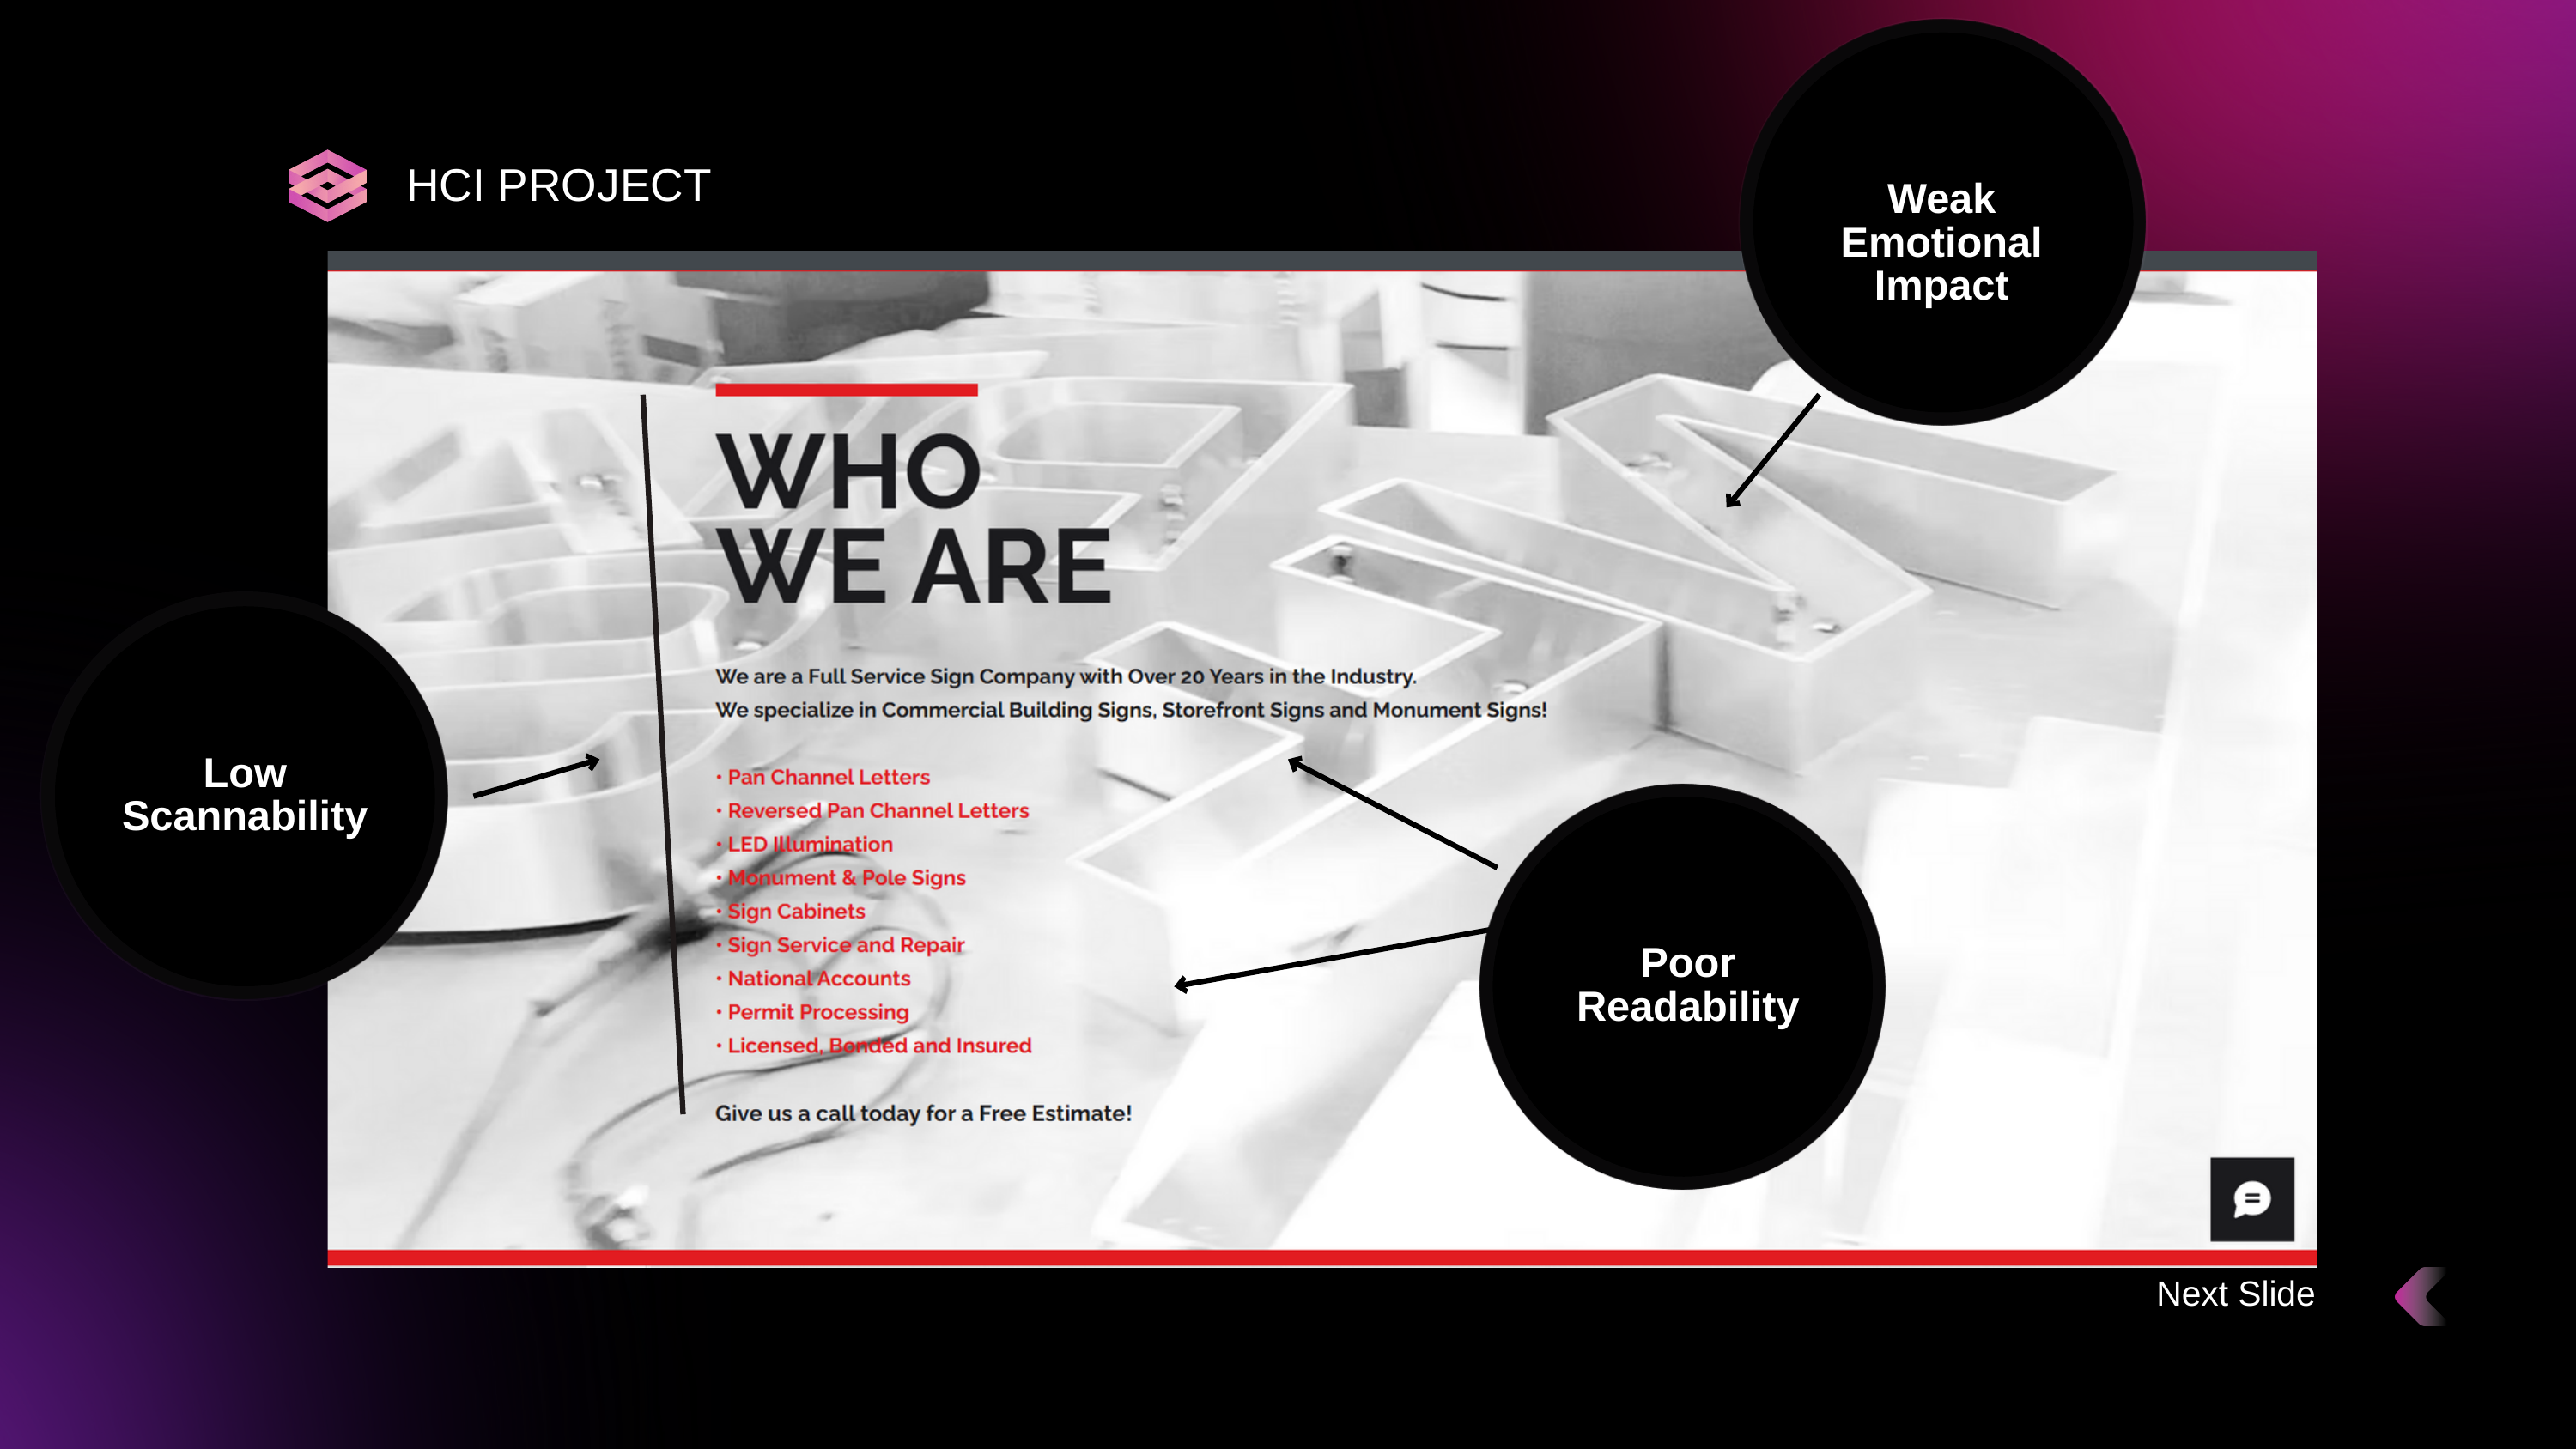

Weak Emotional Impact

HCI PROJECT

Low Scannability

Poor Readability

Next Slide